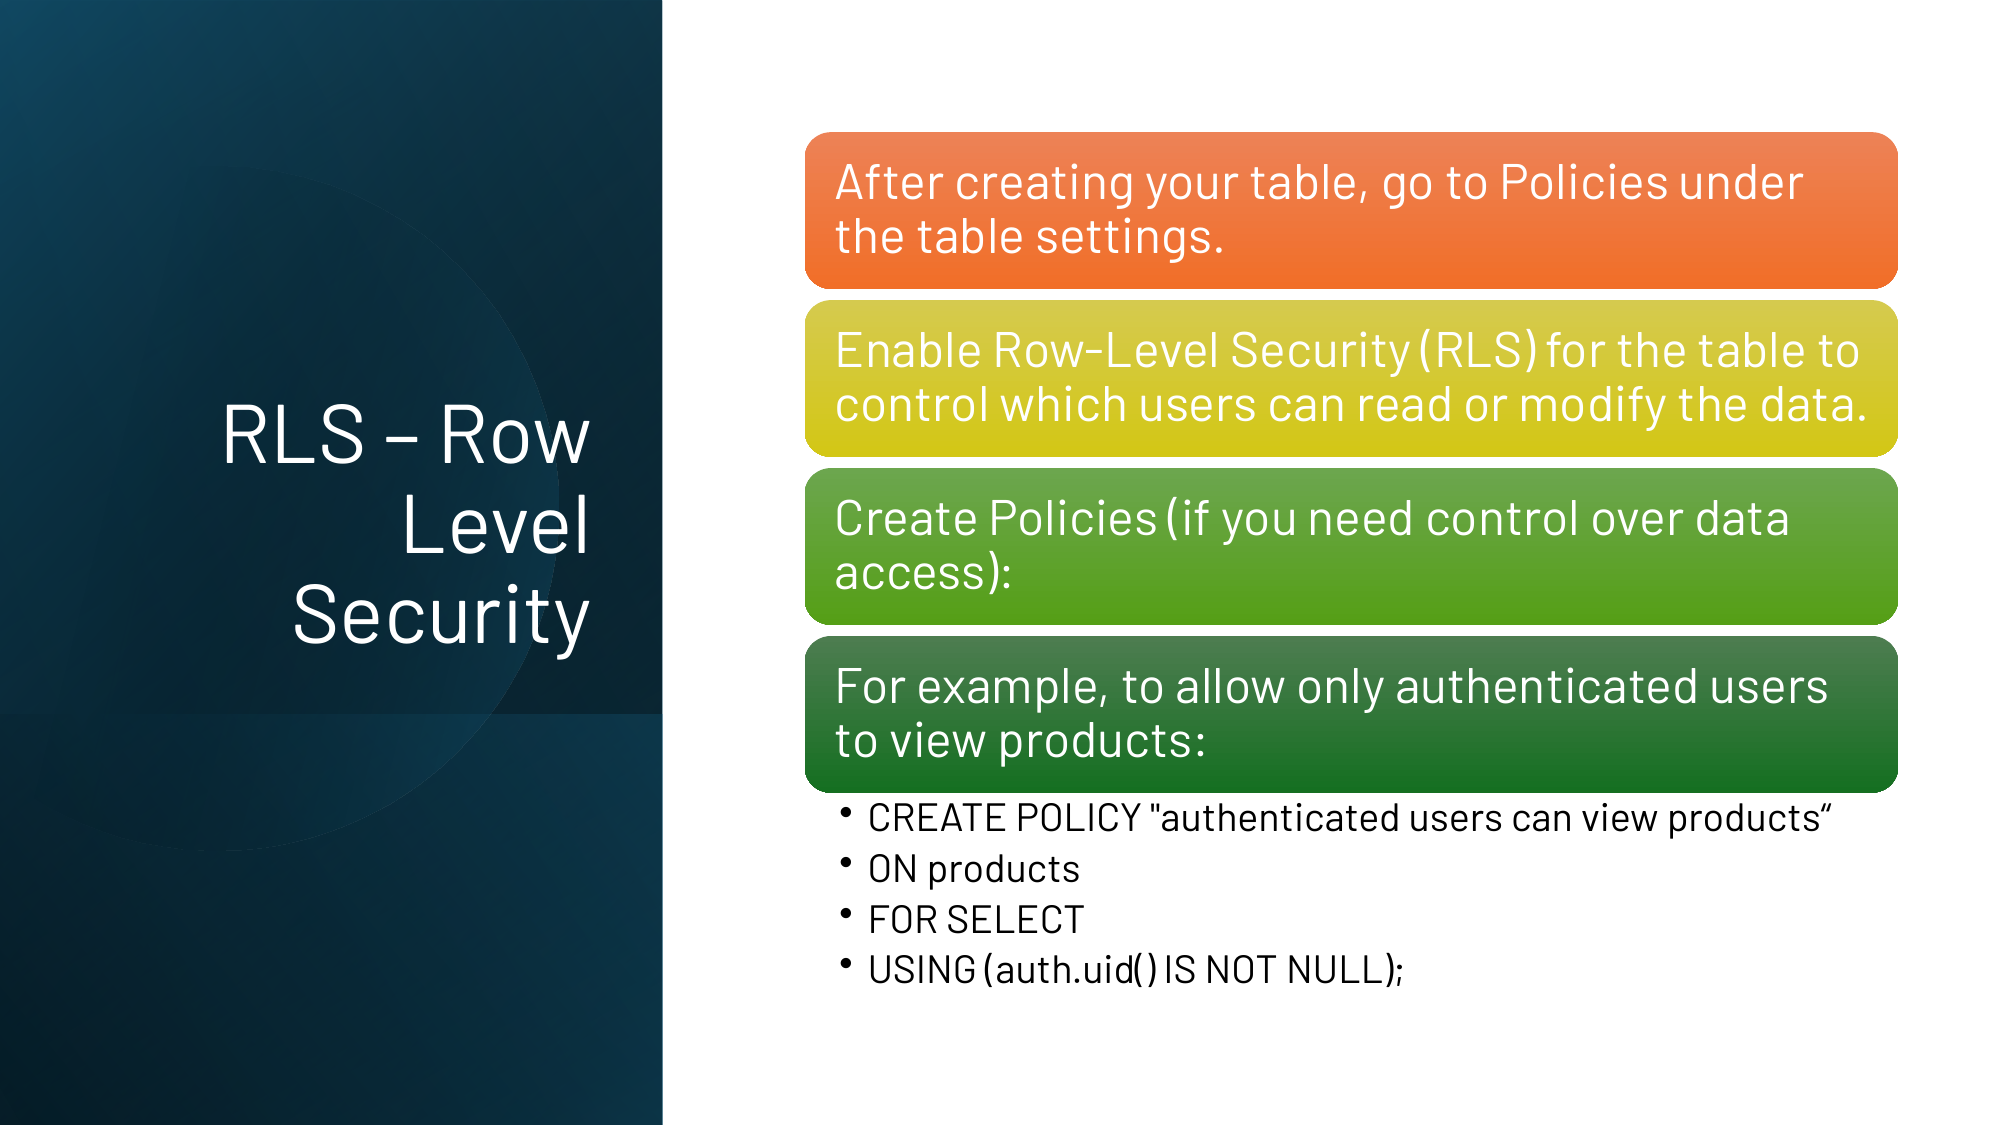

After creating your table, go to Policies under the table settings.
Enable Row-Level Security (RLS) for the table to control which users can read or modify the data.
Create Policies (if you need control over data access):
For example, to allow only authenticated users to view products:
CREATE POLICY "authenticated users can view products“
ON products
FOR SELECT
USING (auth.uid() IS NOT NULL);

# RLS – Row Level Security